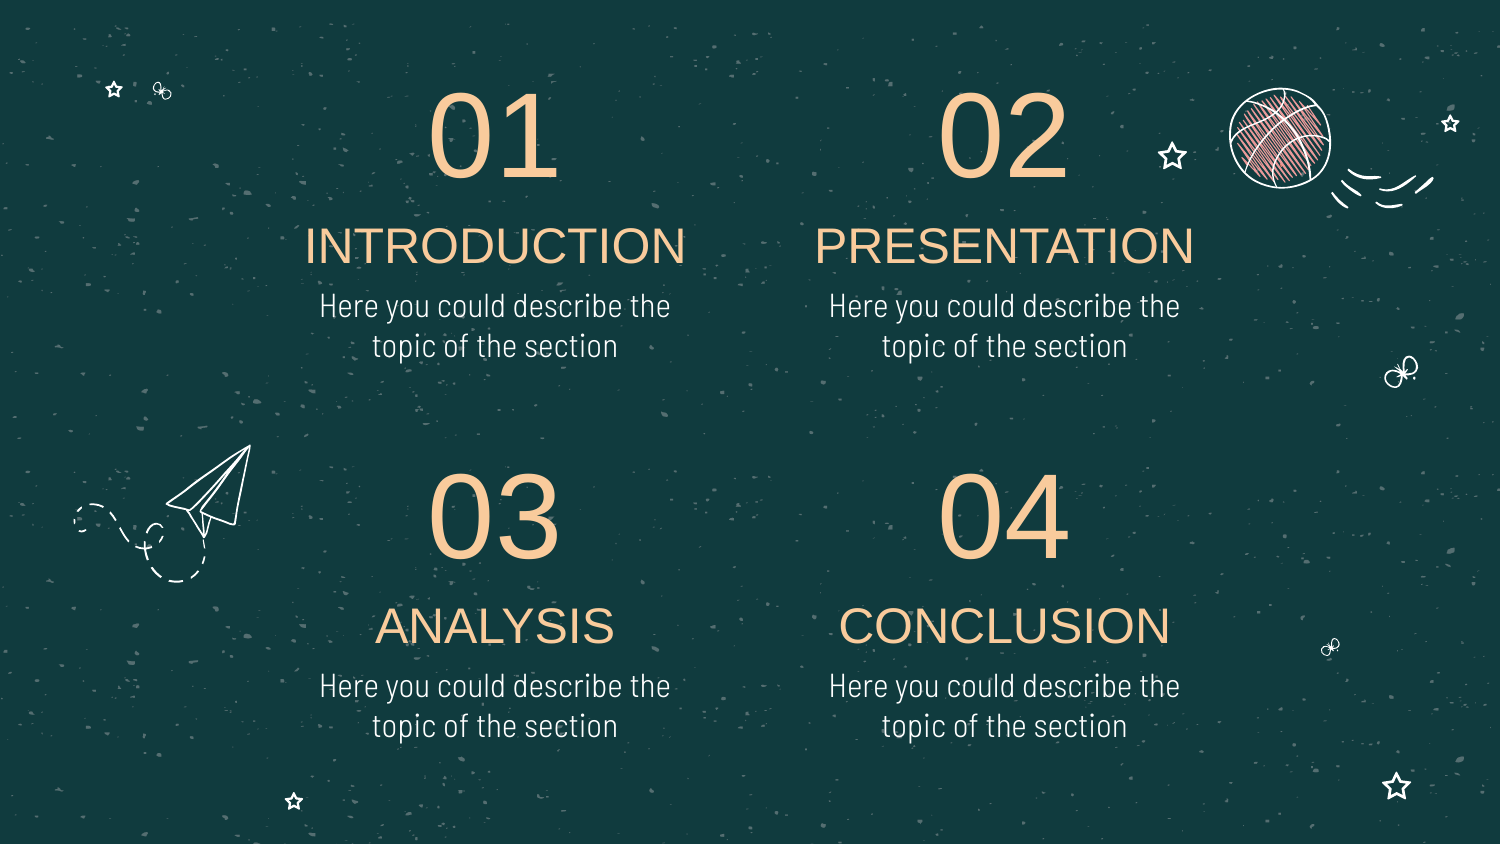

01
02

# INTRODUCTION
PRESENTATION
Here you could describe the topic of the section
Here you could describe the topic of the section

03
04
ANALYSIS
CONCLUSION

Here you could describe the topic of the section
Here you could describe the topic of the section